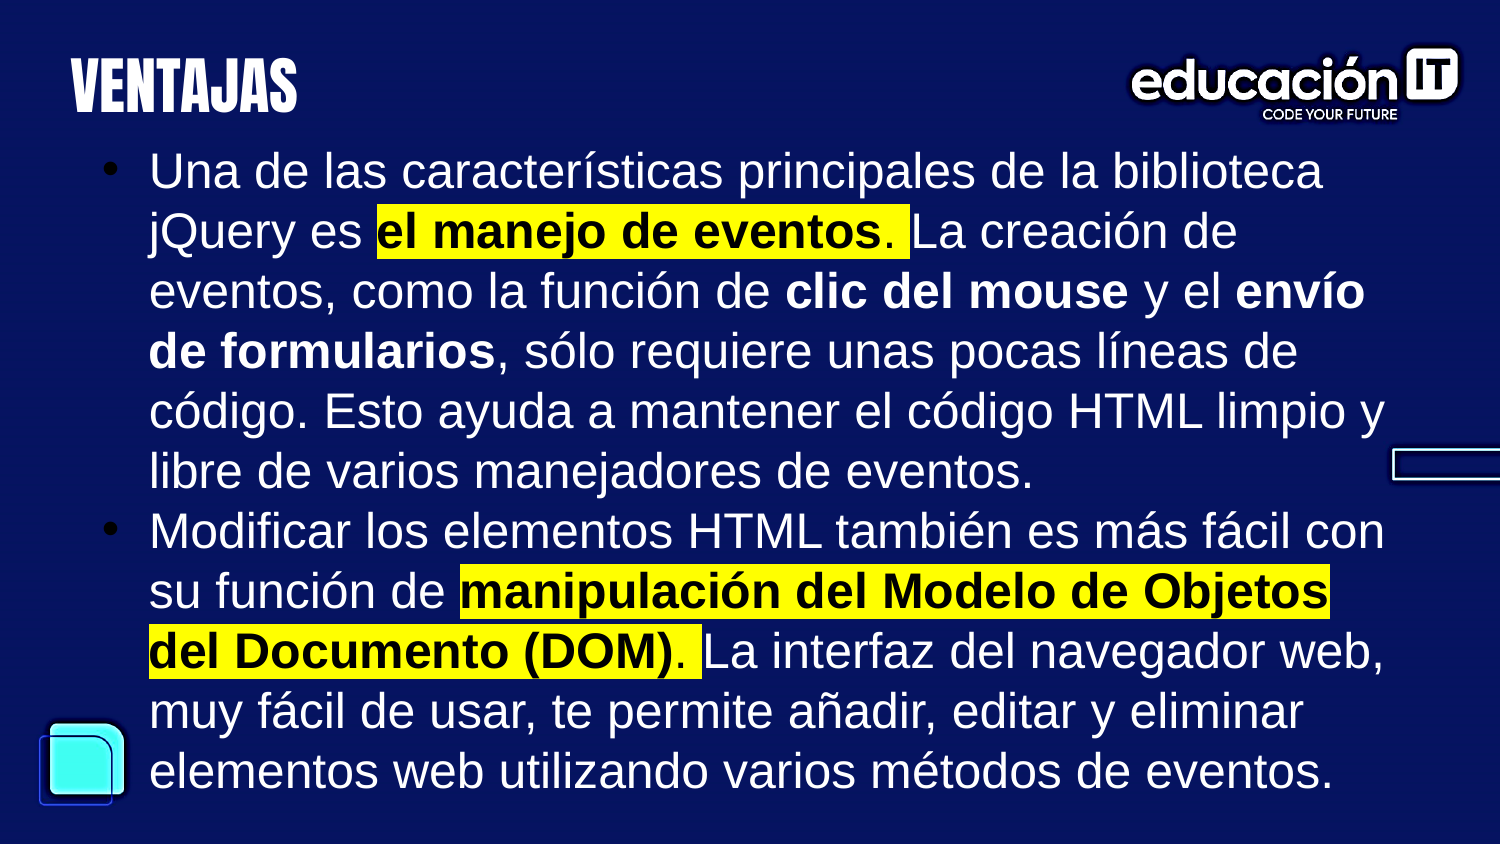

VENTAJAS
Una de las características principales de la biblioteca jQuery es el manejo de eventos. La creación de eventos, como la función de clic del mouse y el envío de formularios, sólo requiere unas pocas líneas de código. Esto ayuda a mantener el código HTML limpio y libre de varios manejadores de eventos.
Modificar los elementos HTML también es más fácil con su función de manipulación del Modelo de Objetos del Documento (DOM). La interfaz del navegador web, muy fácil de usar, te permite añadir, editar y eliminar elementos web utilizando varios métodos de eventos.